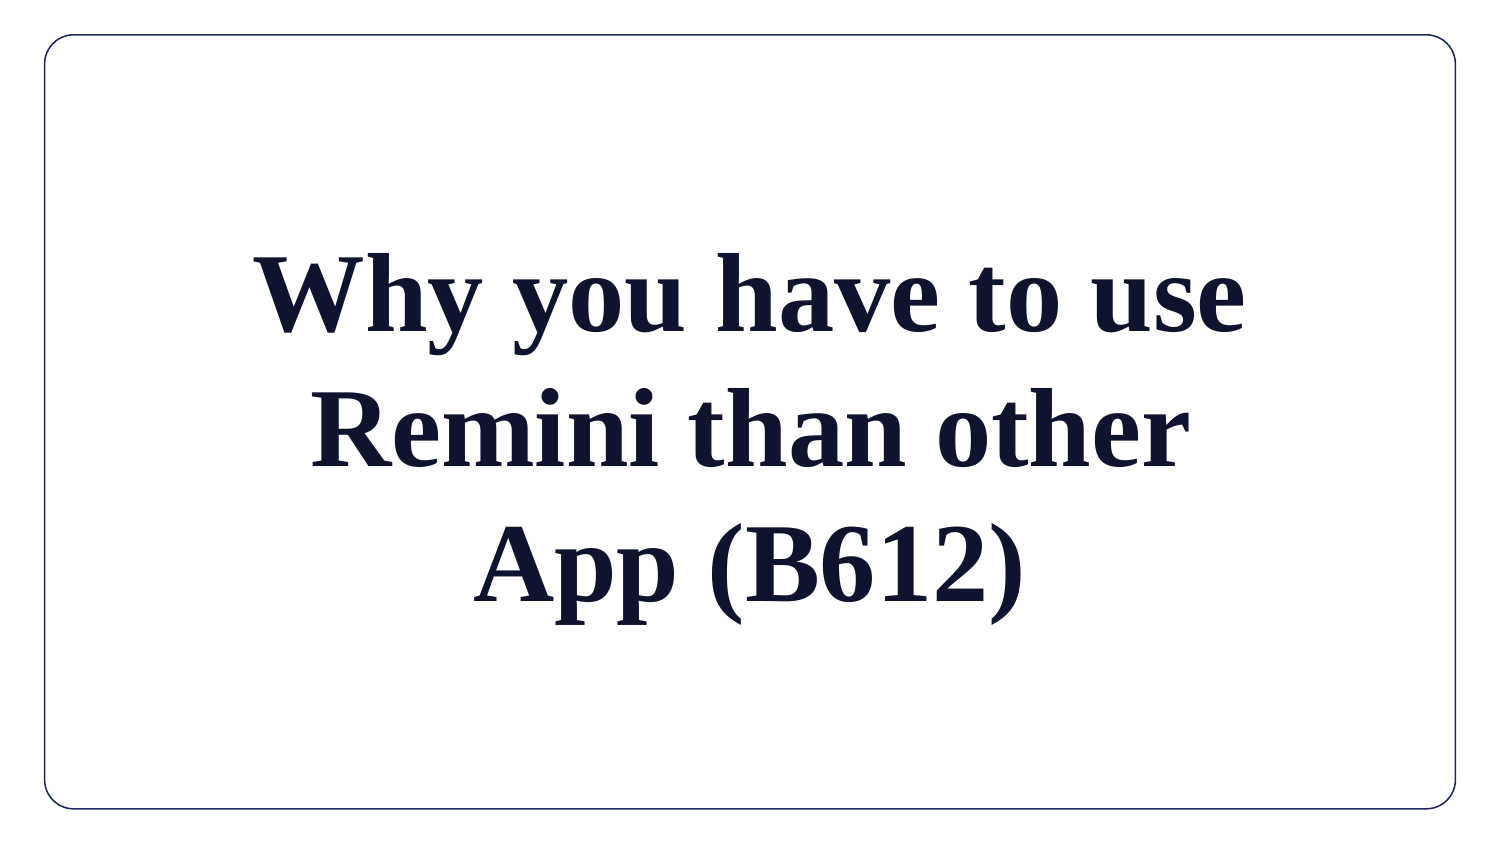

Why you have to use Remini than other App (B612)